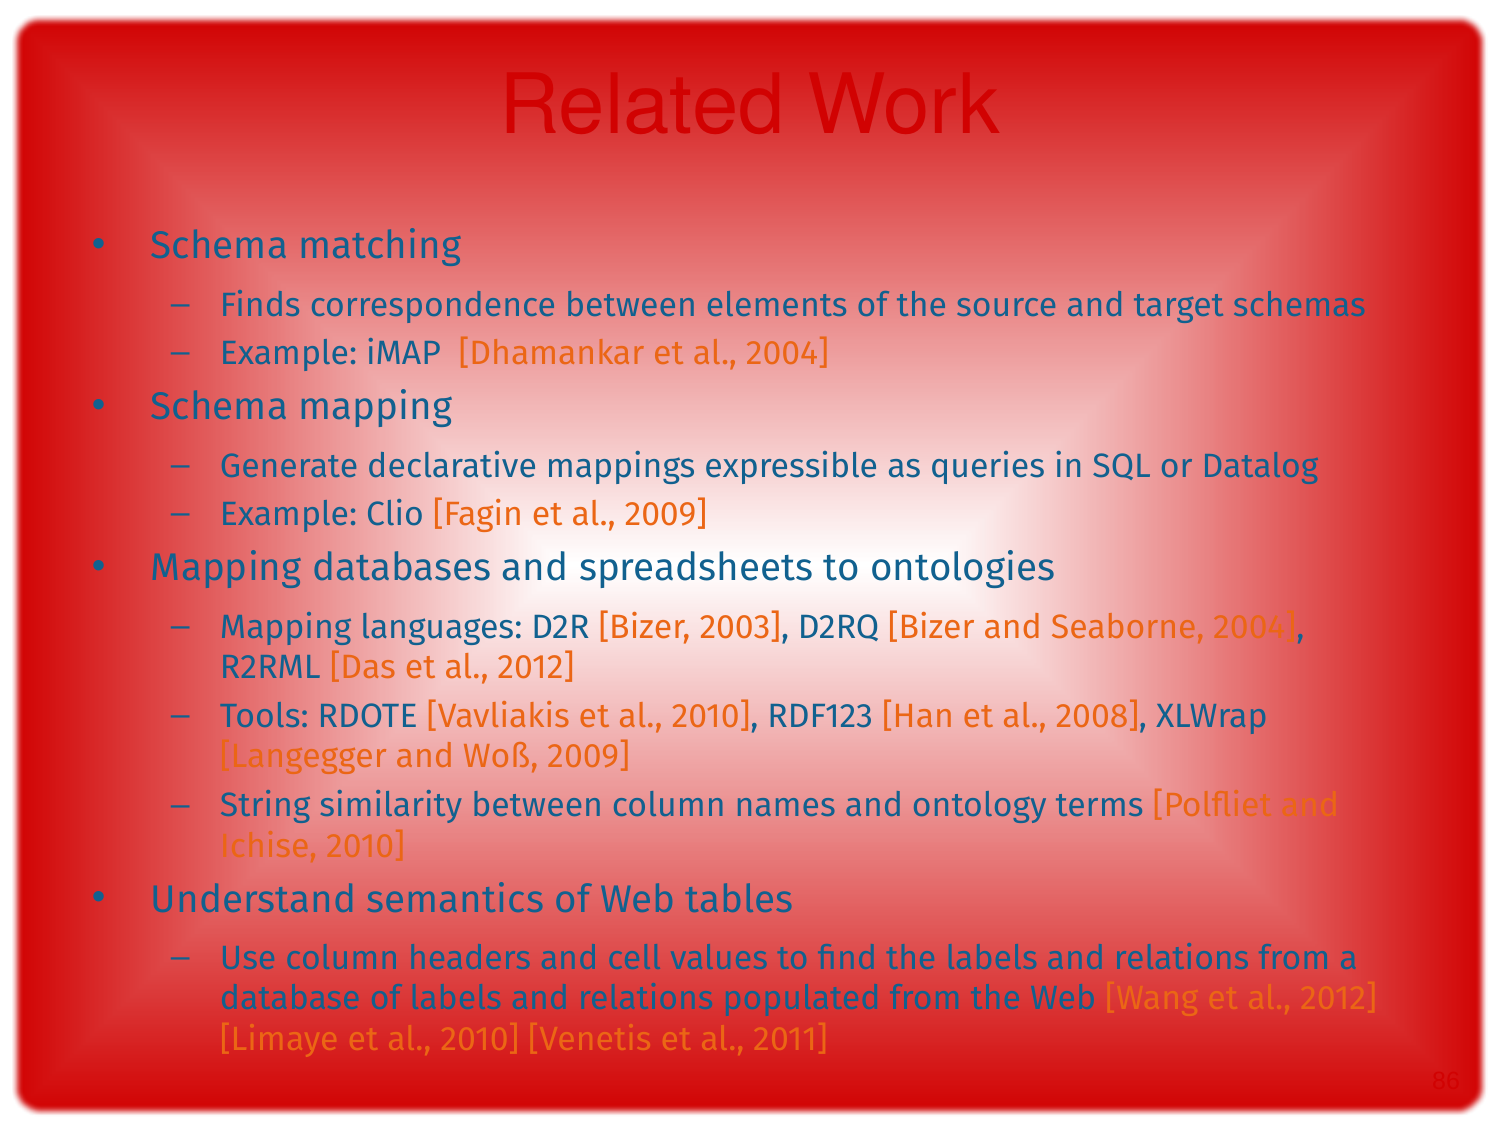

# Related Work
Schema matching
Finds correspondence between elements of the source and target schemas
Example: iMAP  [Dhamankar et al., 2004]
Schema mapping
Generate declarative mappings expressible as queries in SQL or Datalog
Example: Clio [Fagin et al., 2009]
Mapping databases and spreadsheets to ontologies
Mapping languages: D2R [Bizer, 2003], D2RQ [Bizer and Seaborne, 2004], R2RML [Das et al., 2012]
Tools: RDOTE [Vavliakis et al., 2010], RDF123 [Han et al., 2008], XLWrap [Langegger and Woß, 2009]
String similarity between column names and ontology terms [Polfliet and Ichise, 2010]
Understand semantics of Web tables
Use column headers and cell values to find the labels and relations from a database of labels and relations populated from the Web [Wang et al., 2012] [Limaye et al., 2010] [Venetis et al., 2011]
86